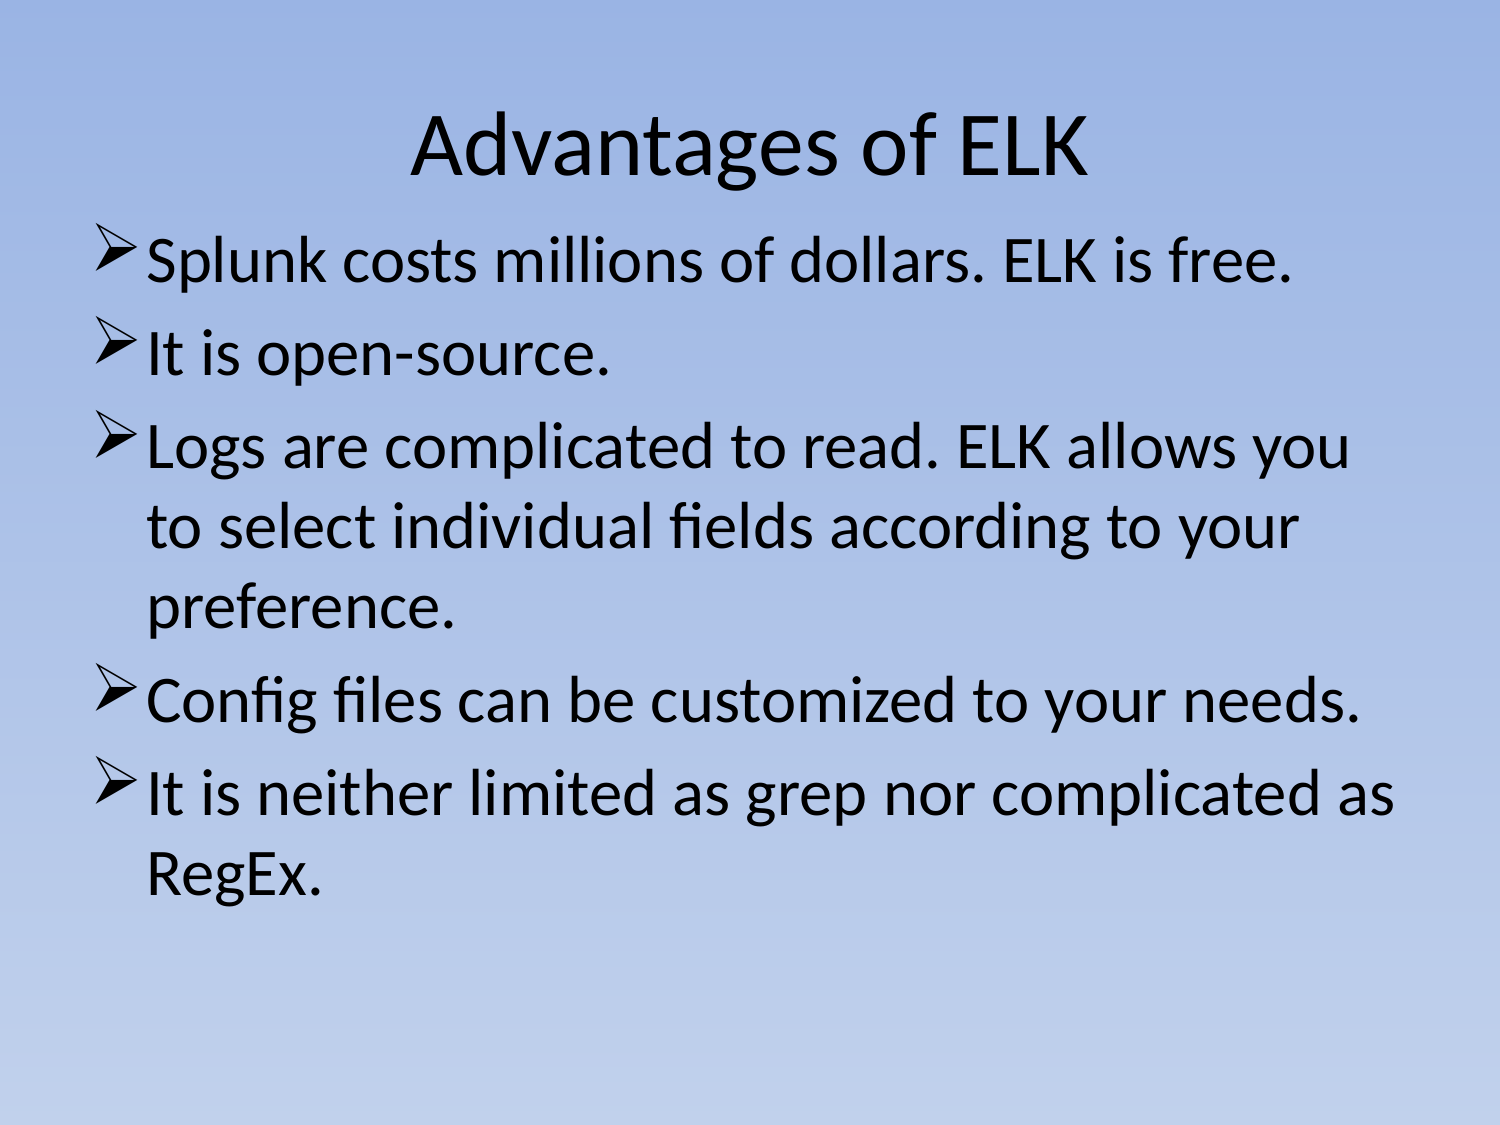

# Advantages of ELK
Splunk costs millions of dollars. ELK is free.
It is open-source.
Logs are complicated to read. ELK allows you to select individual fields according to your preference.
Config files can be customized to your needs.
It is neither limited as grep nor complicated as RegEx.